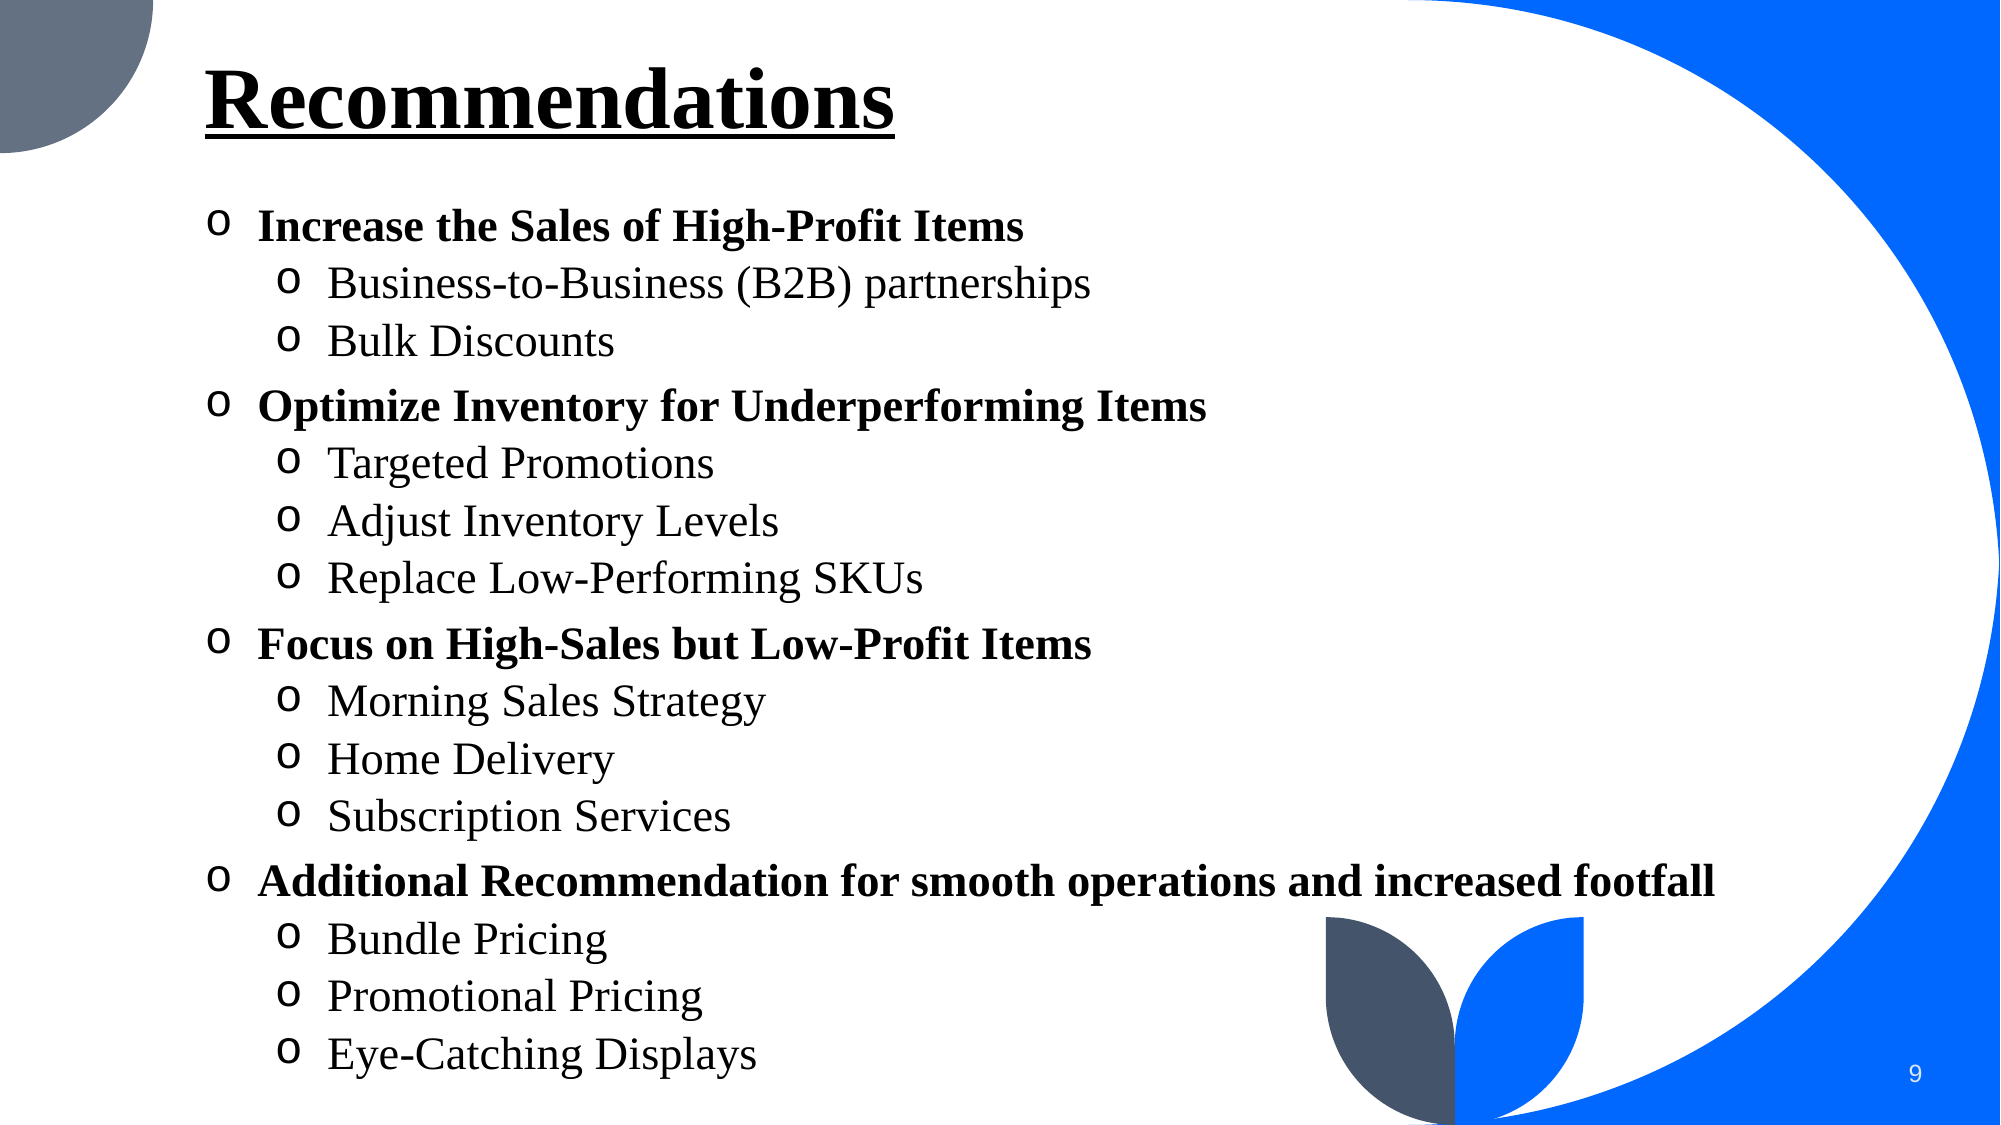

# Recommendations
Increase the Sales of High-Profit Items
Business-to-Business (B2B) partnerships
Bulk Discounts
Optimize Inventory for Underperforming Items
Targeted Promotions
Adjust Inventory Levels
Replace Low-Performing SKUs
Focus on High-Sales but Low-Profit Items
Morning Sales Strategy
Home Delivery
Subscription Services
Additional Recommendation for smooth operations and increased footfall
Bundle Pricing
Promotional Pricing
Eye-Catching Displays

9